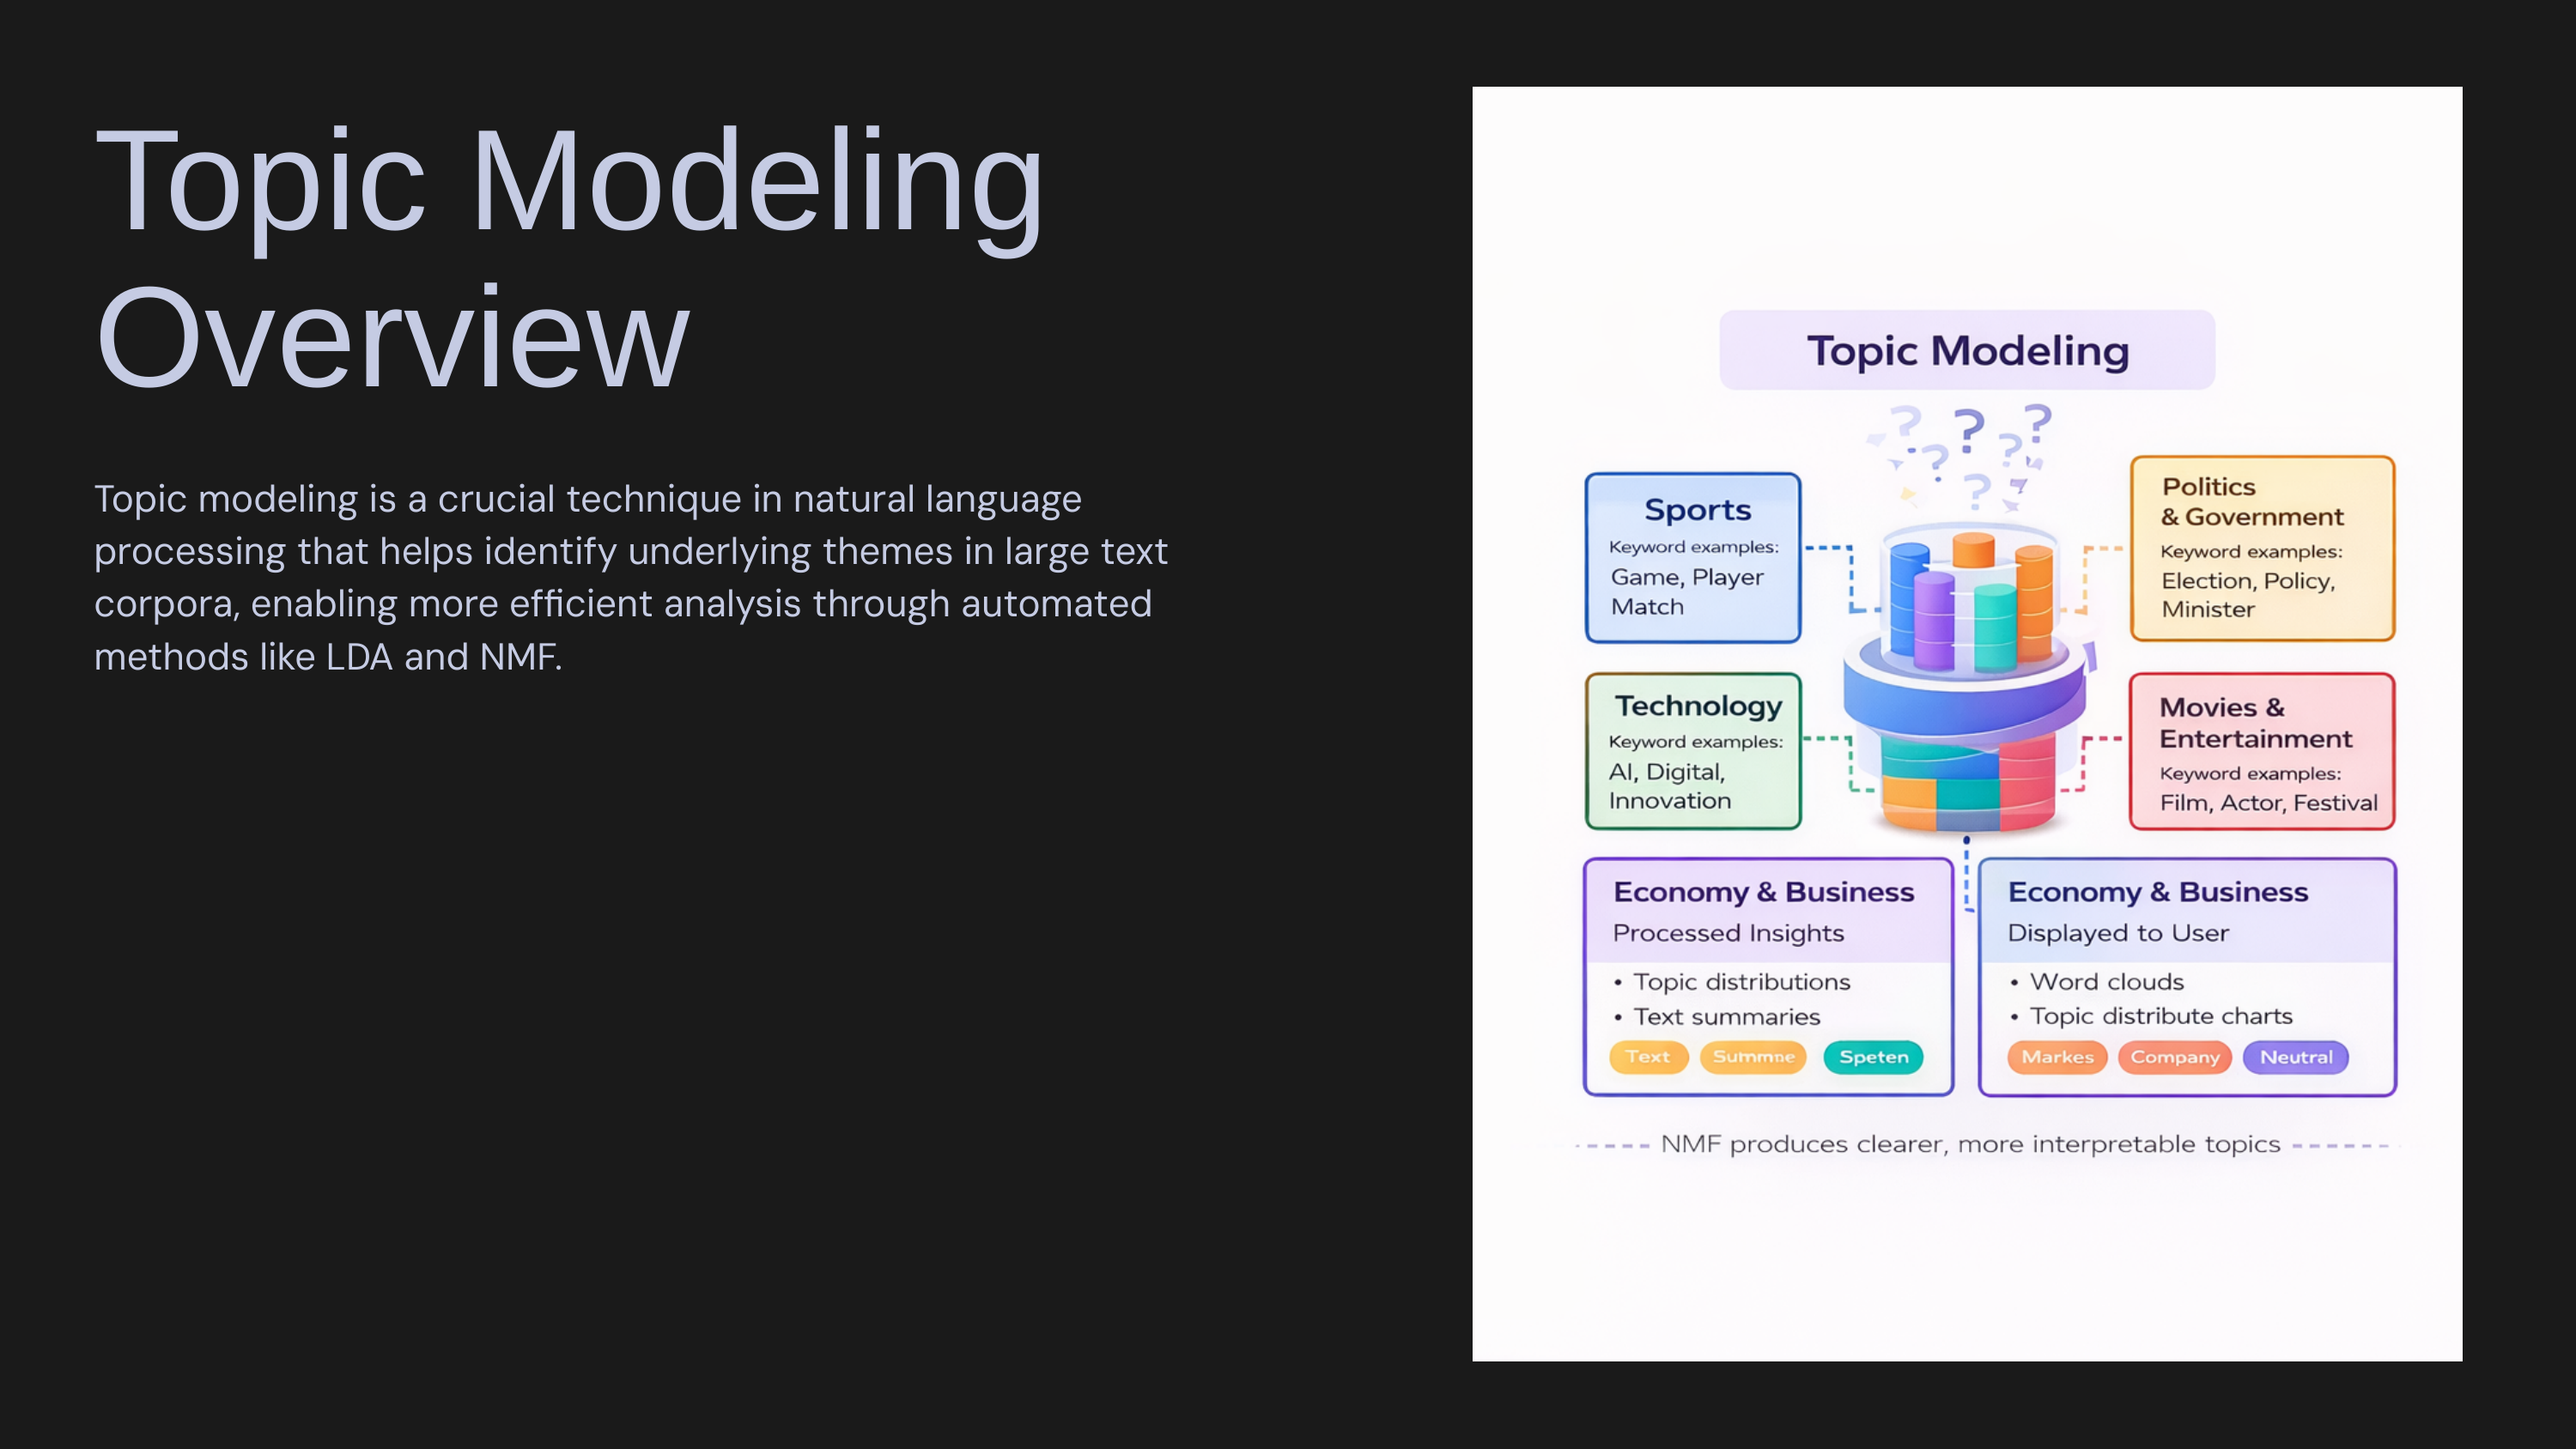

Topic Modeling Overview
Topic modeling is a crucial technique in natural language processing that helps identify underlying themes in large text corpora, enabling more efficient analysis through automated methods like LDA and NMF.